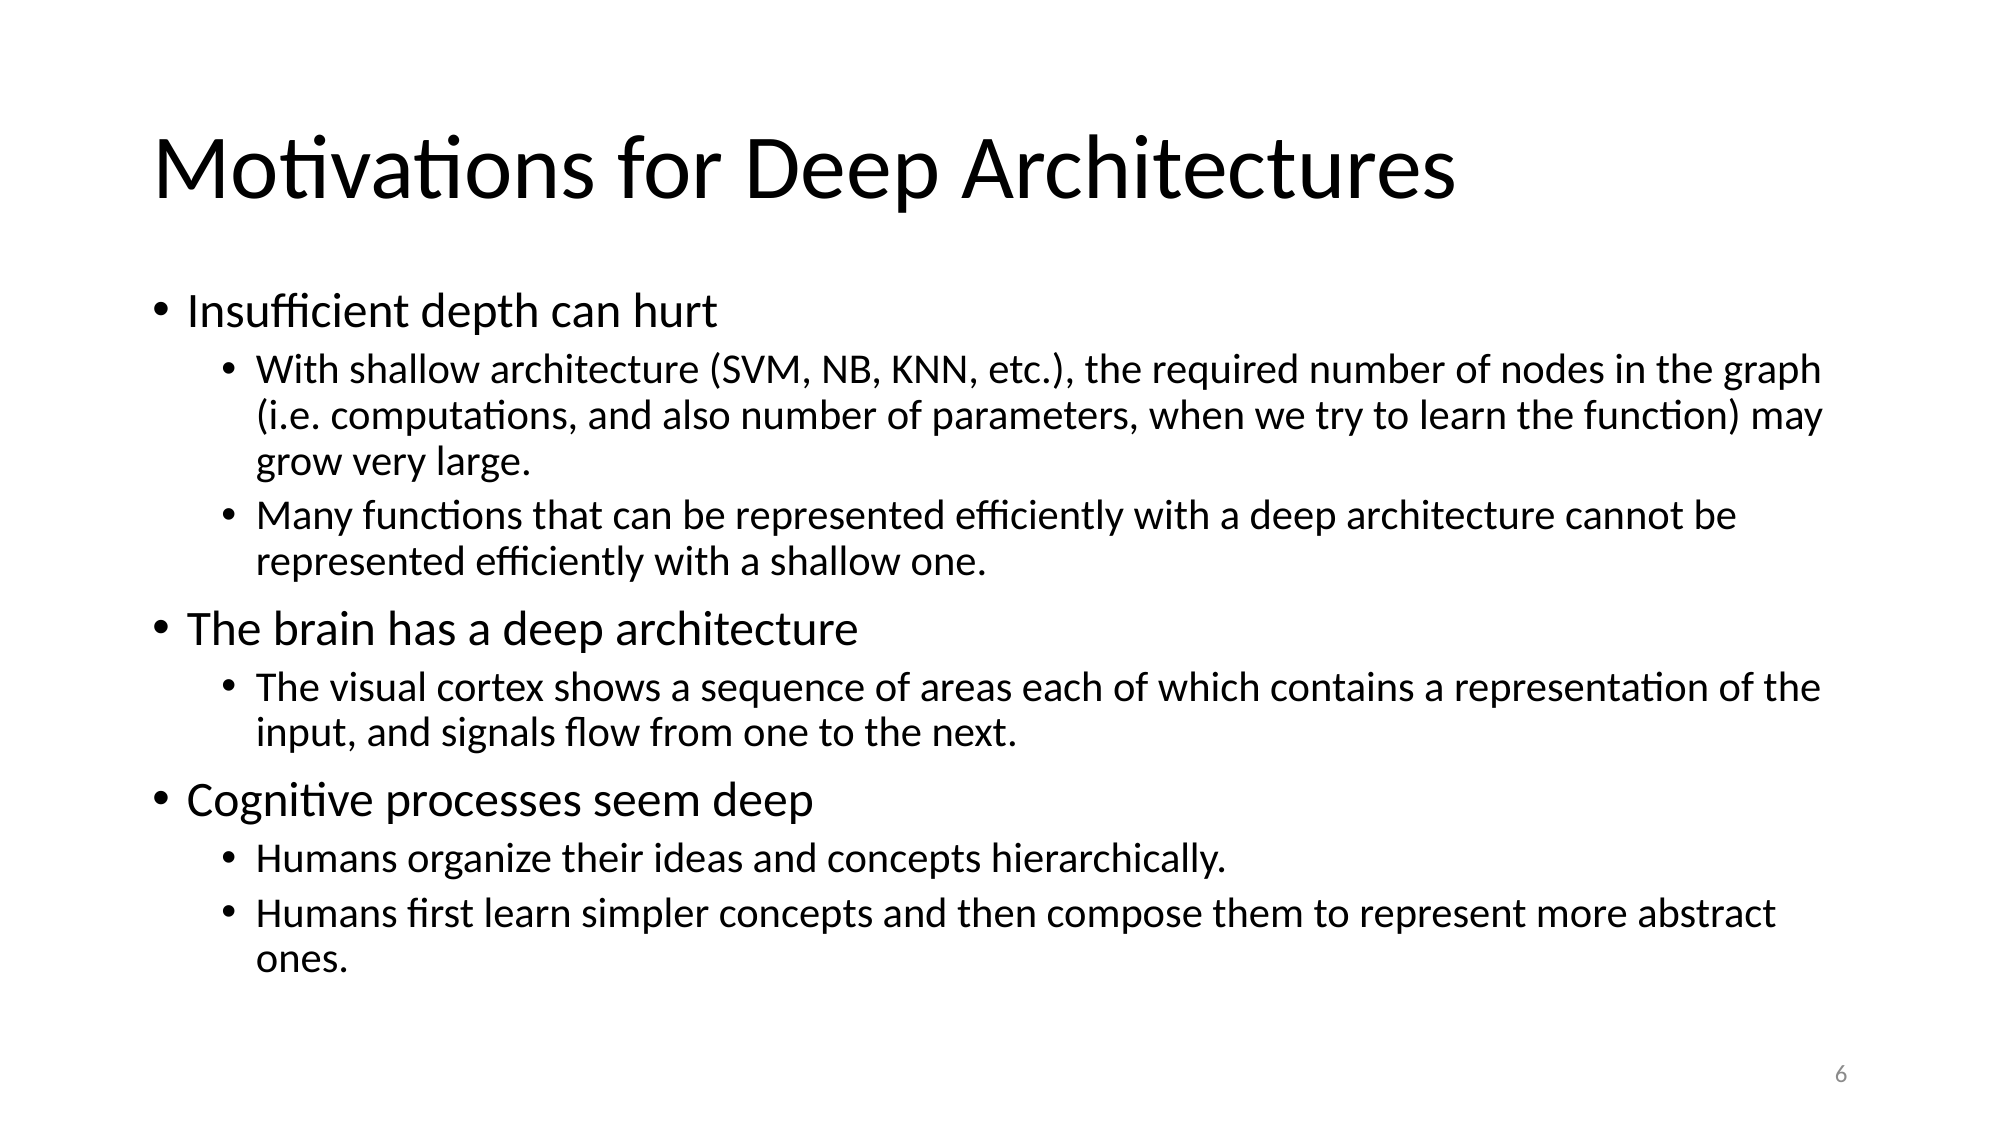

# Motivations for Deep Architectures
Insufficient depth can hurt
With shallow architecture (SVM, NB, KNN, etc.), the required number of nodes in the graph (i.e. computations, and also number of parameters, when we try to learn the function) may grow very large.
Many functions that can be represented efficiently with a deep architecture cannot be represented efficiently with a shallow one.
The brain has a deep architecture
The visual cortex shows a sequence of areas each of which contains a representation of the input, and signals flow from one to the next.
Cognitive processes seem deep
Humans organize their ideas and concepts hierarchically.
Humans first learn simpler concepts and then compose them to represent more abstract ones.
6